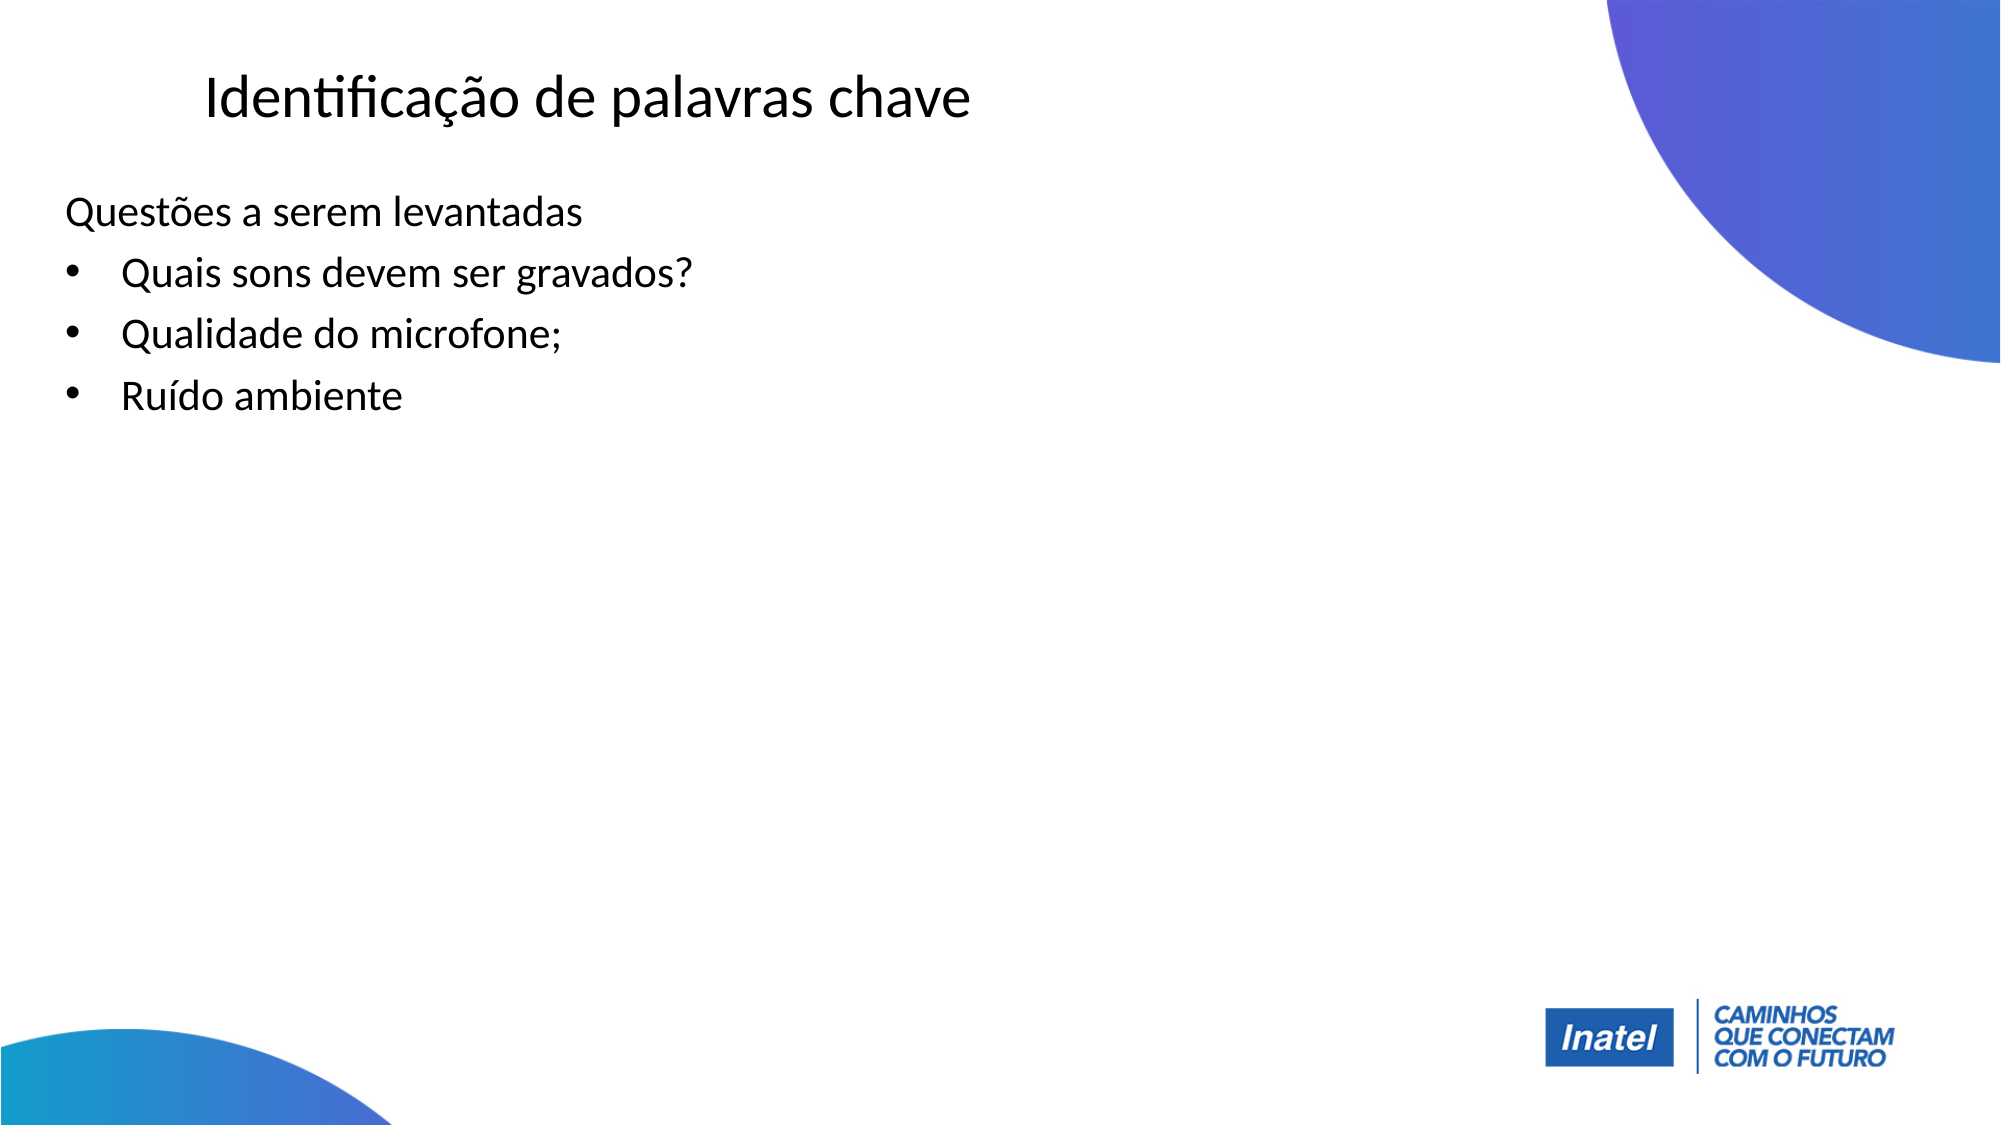

# Identificação de palavras chave
Questões a serem levantadas
Quais sons devem ser gravados?
Qualidade do microfone;
Ruído ambiente